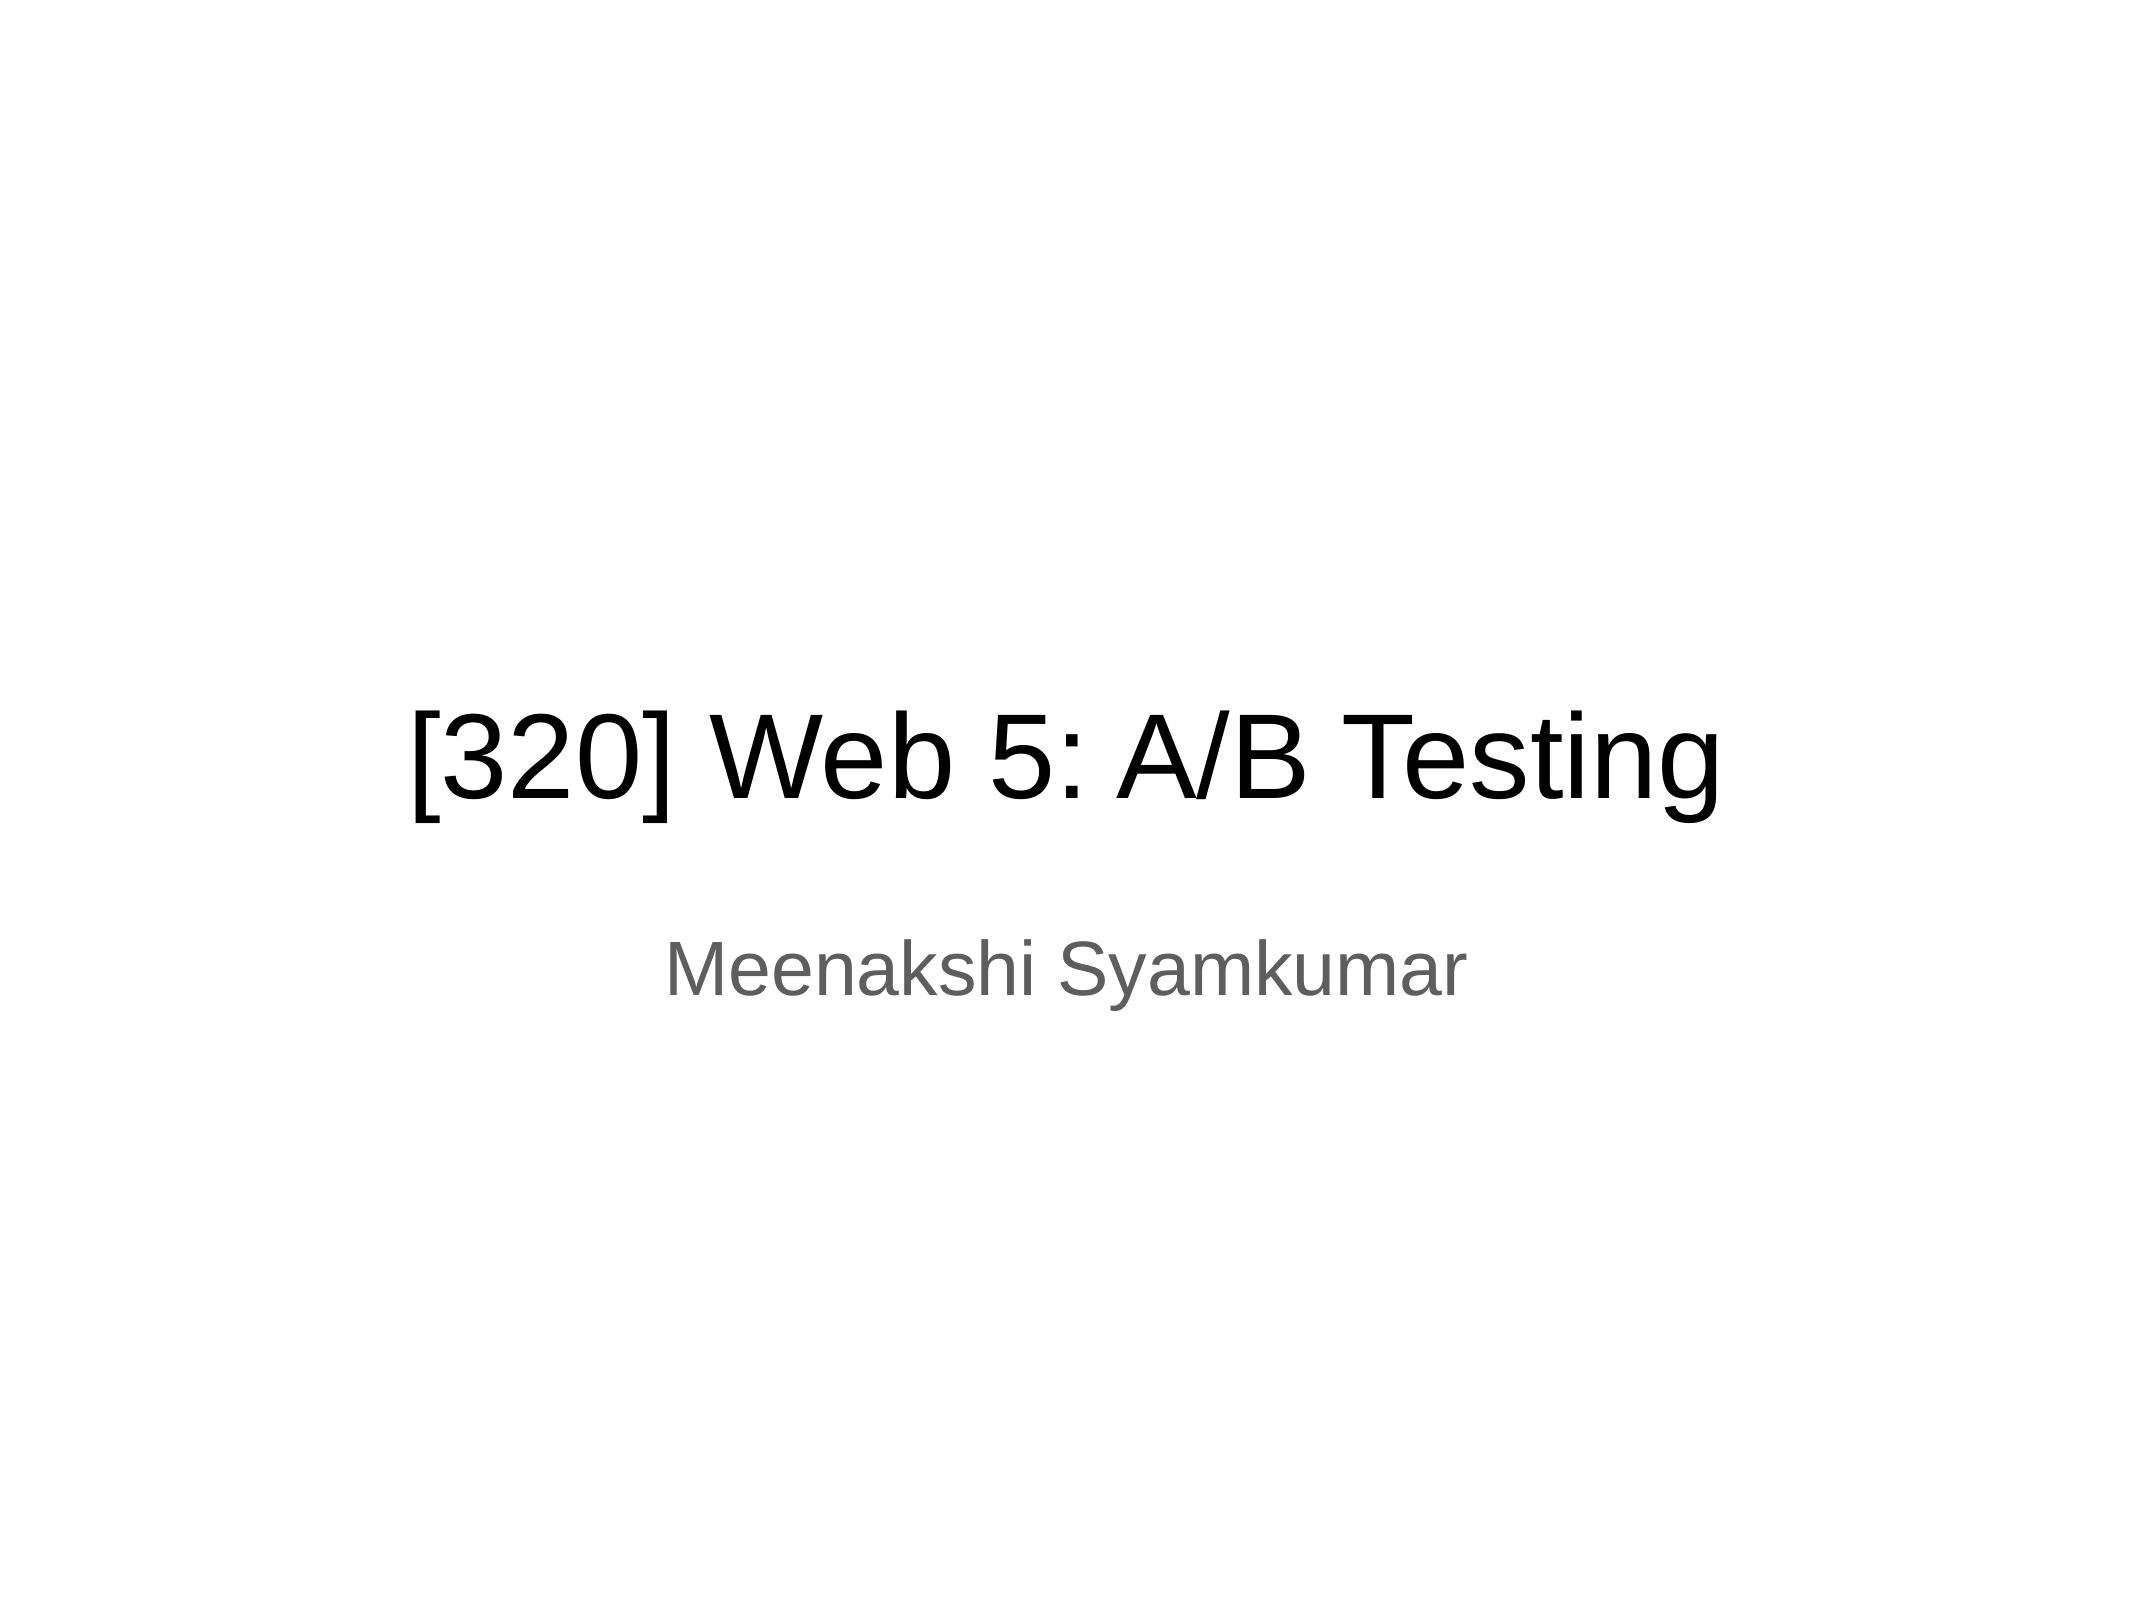

# [320] Web 5: A/B Testing
Meenakshi Syamkumar